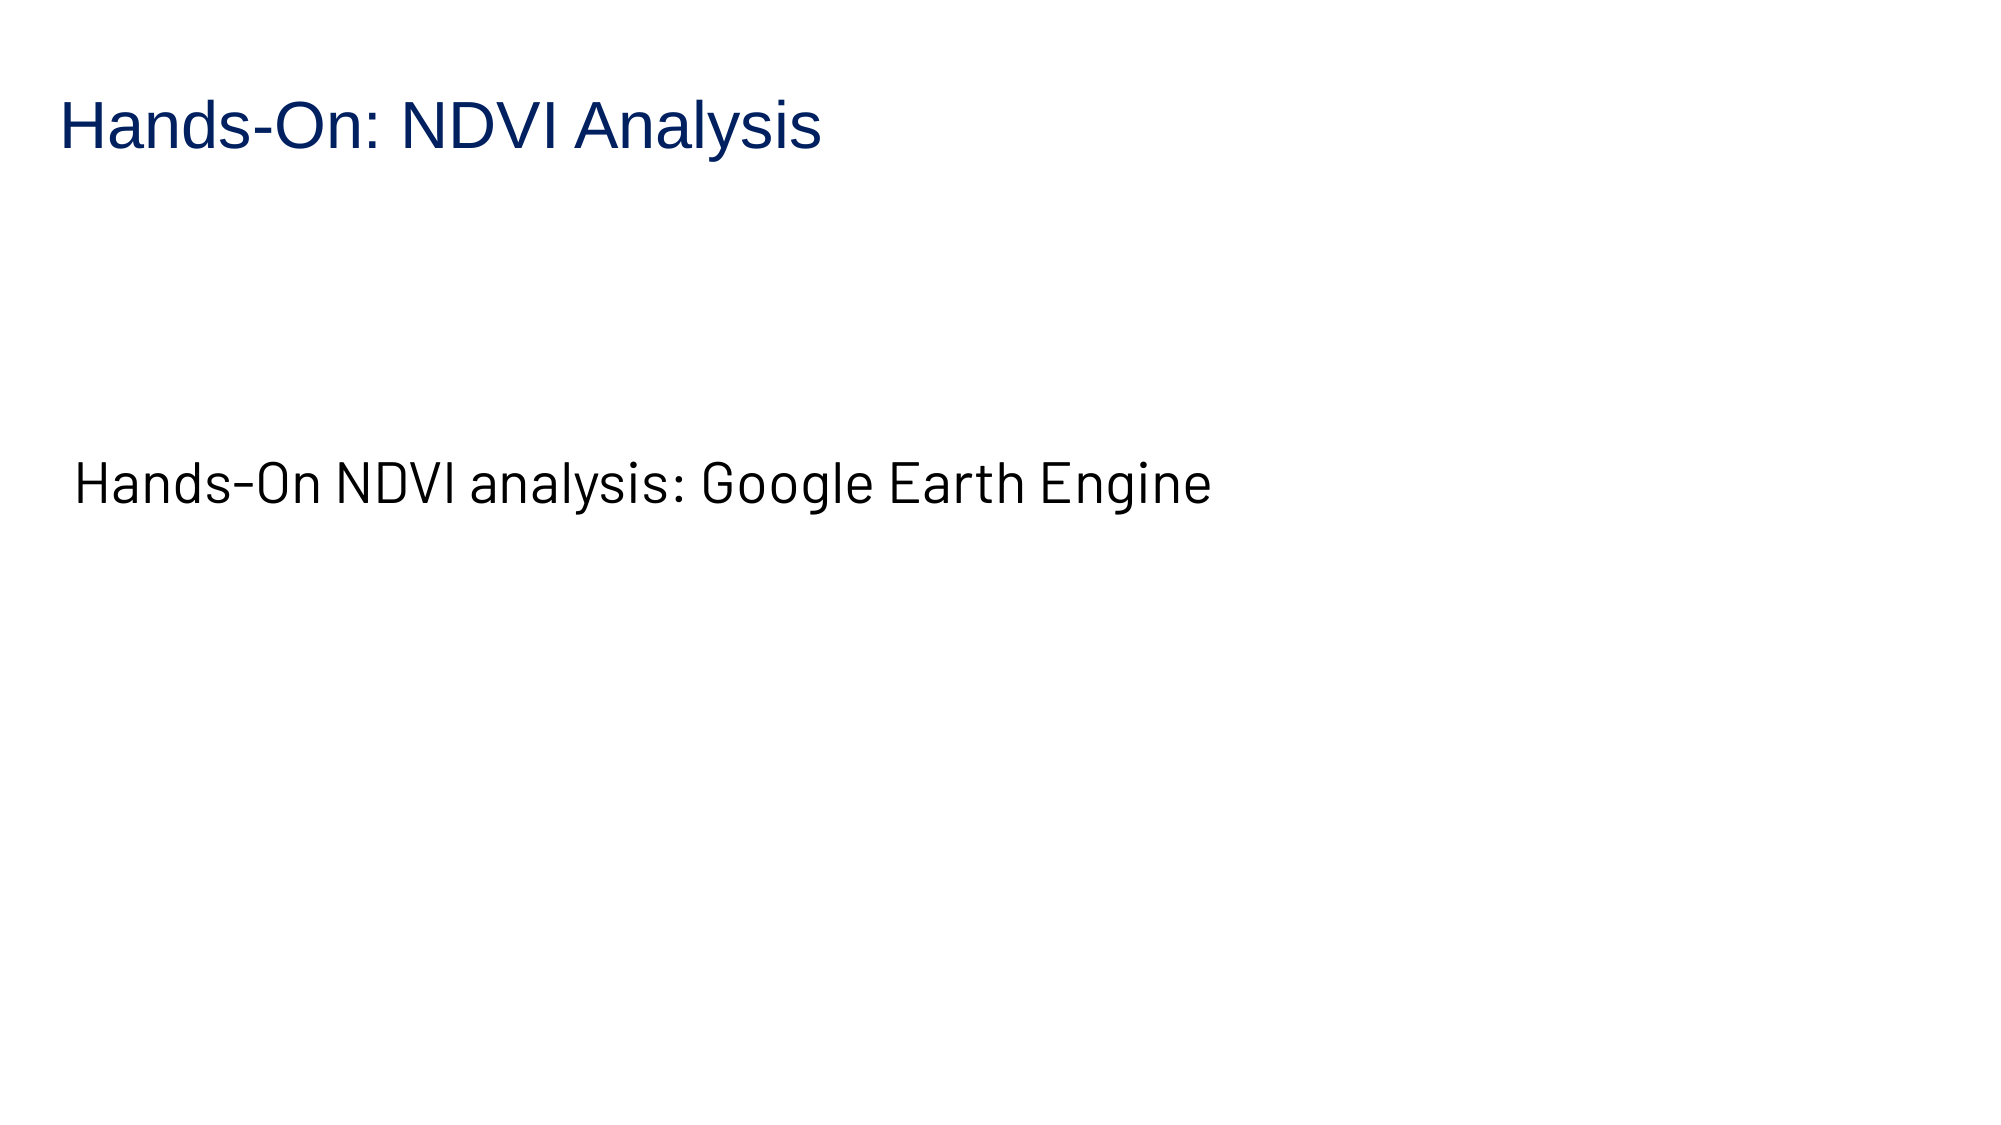

# Hands-On: NDVI Analysis

Hands-On NDVI analysis: Google Earth Engine